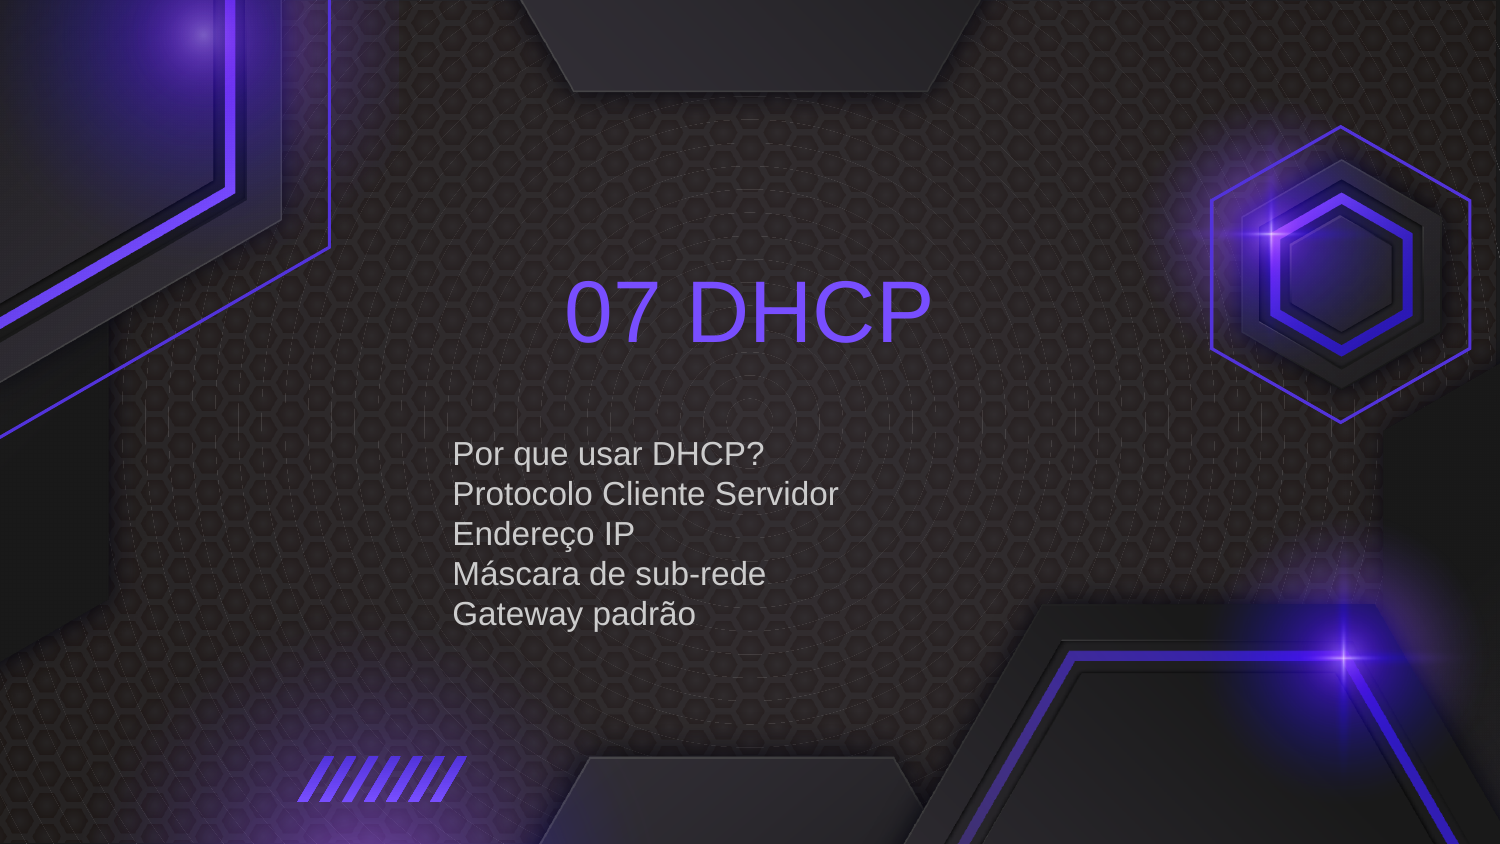

# 07 DHCP
Por que usar DHCP?
Protocolo Cliente Servidor
Endereço IP
Máscara de sub-rede
Gateway padrão